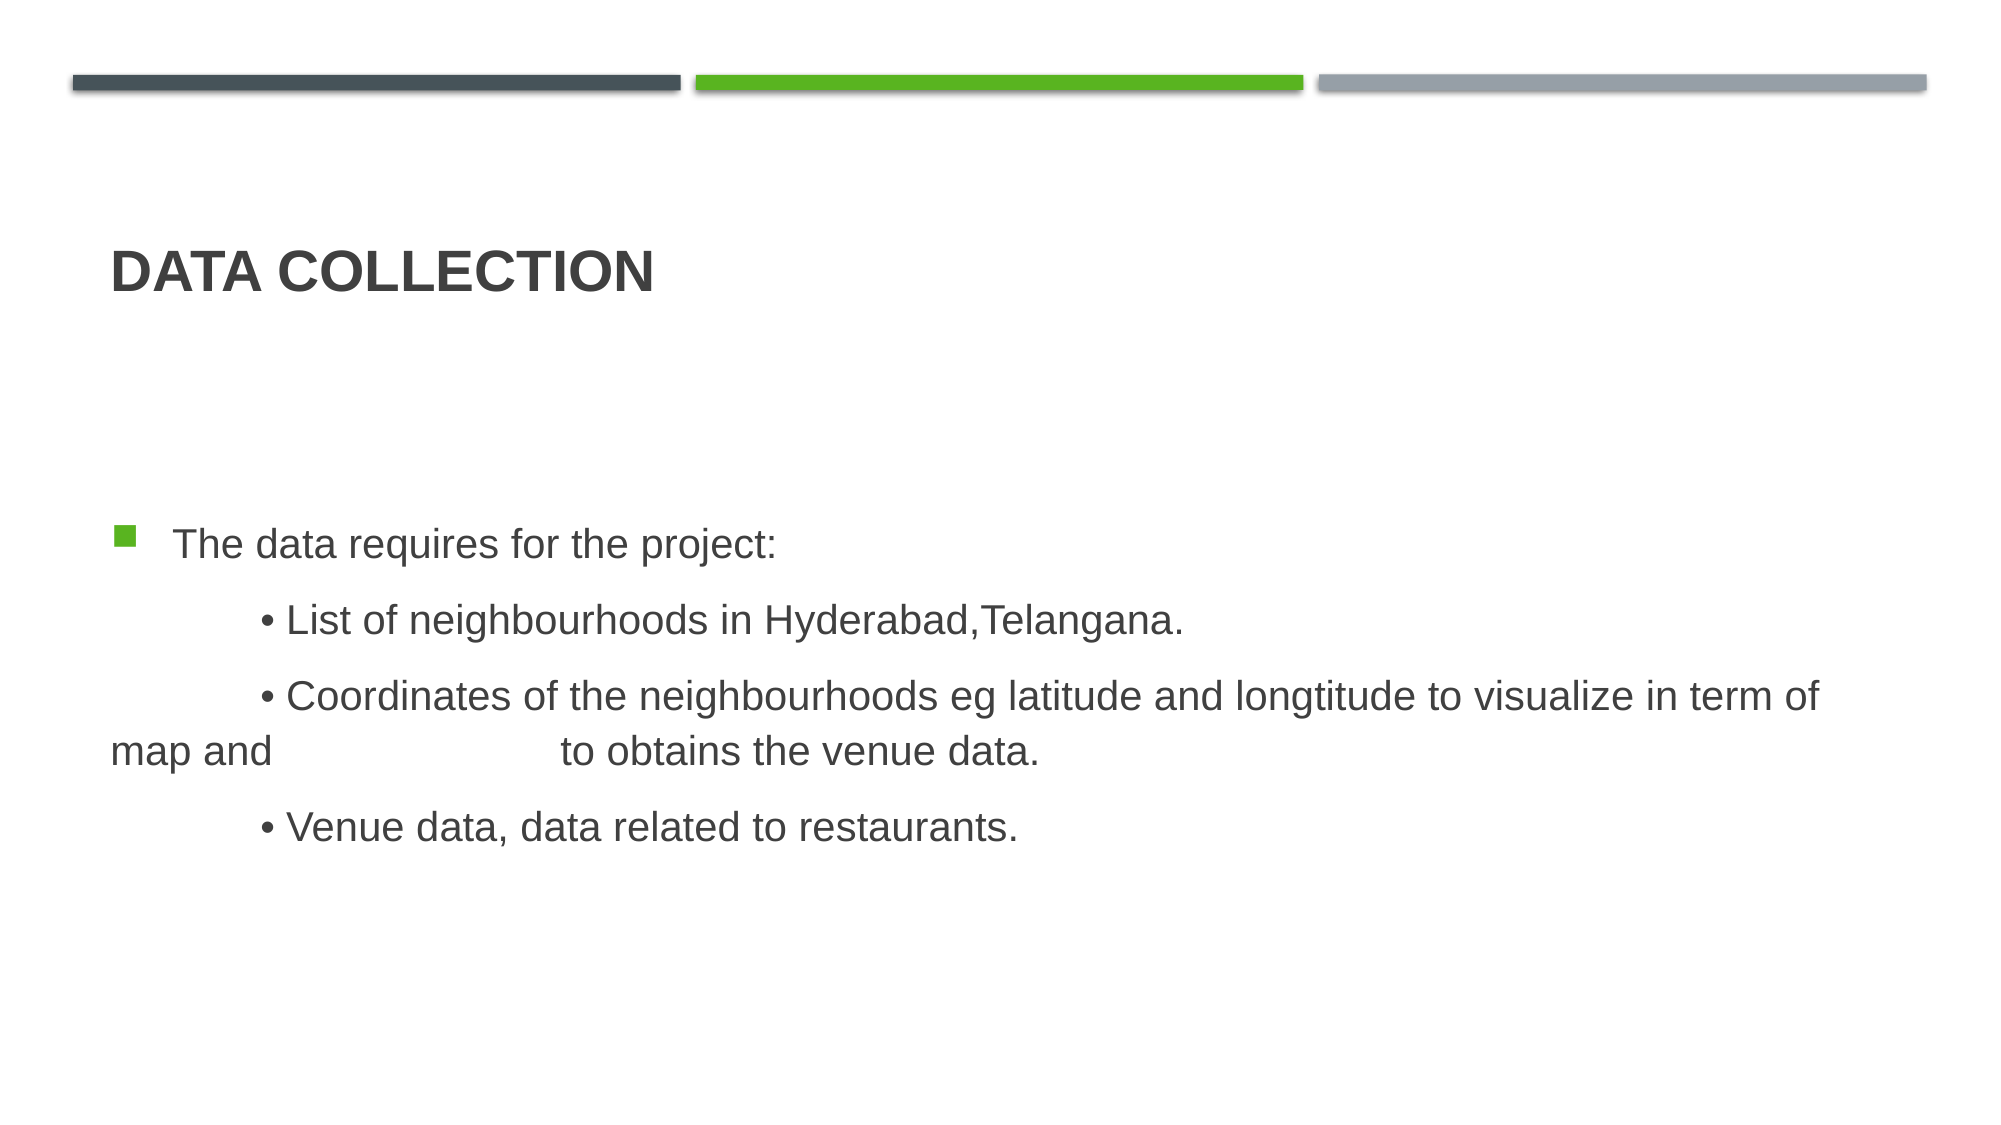

# Data Collection

 The data requires for the project:
	• List of neighbourhoods in Hyderabad,Telangana.
	• Coordinates of the neighbourhoods eg latitude and longtitude to visualize in term of map and 		to obtains the venue data.
	• Venue data, data related to restaurants.